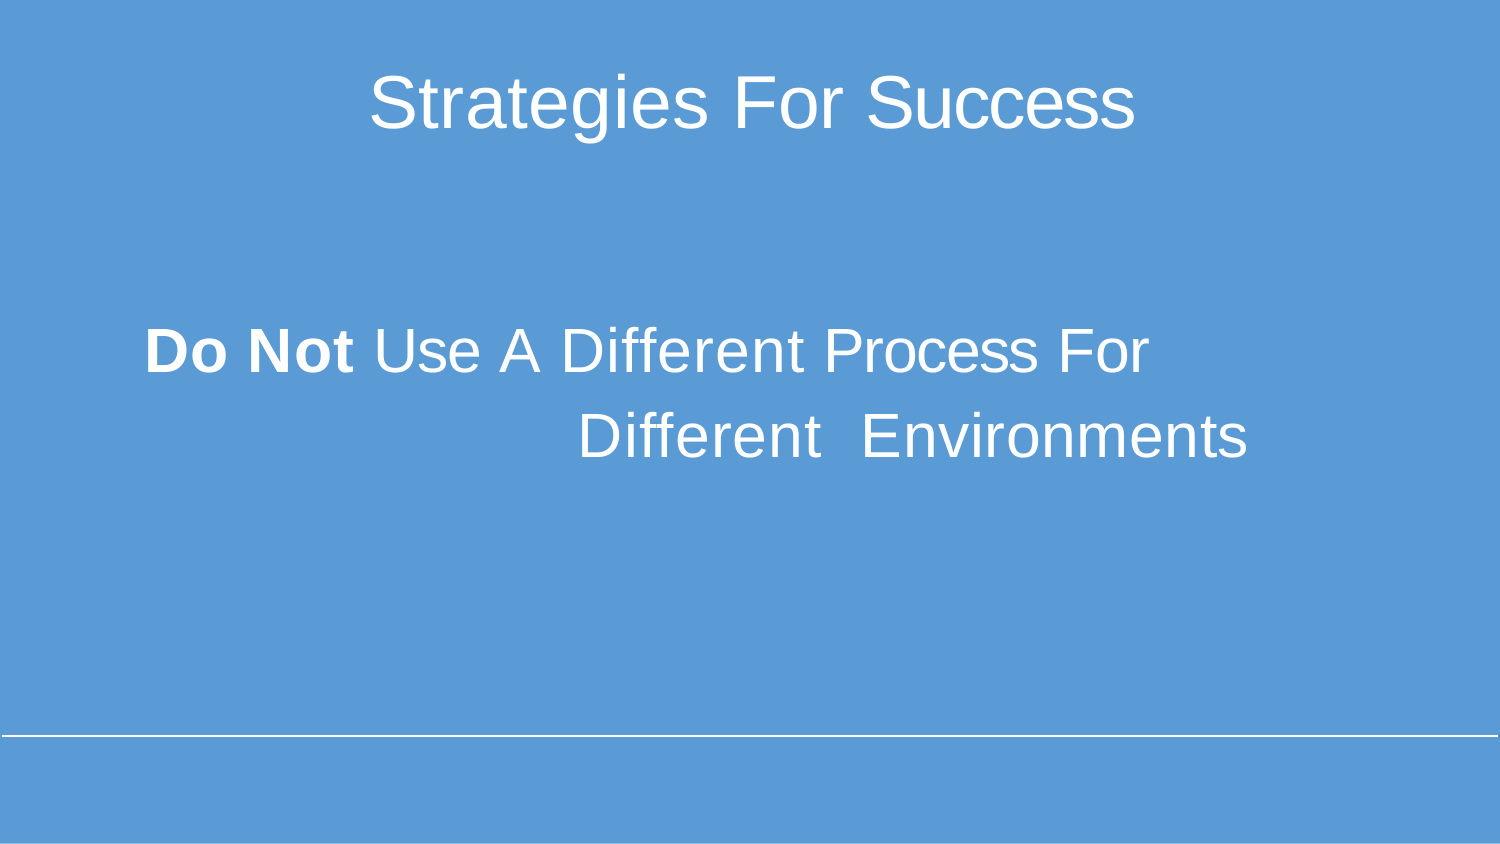

# Strategies For Success
Do Not Use A Different Process For Different  Environments